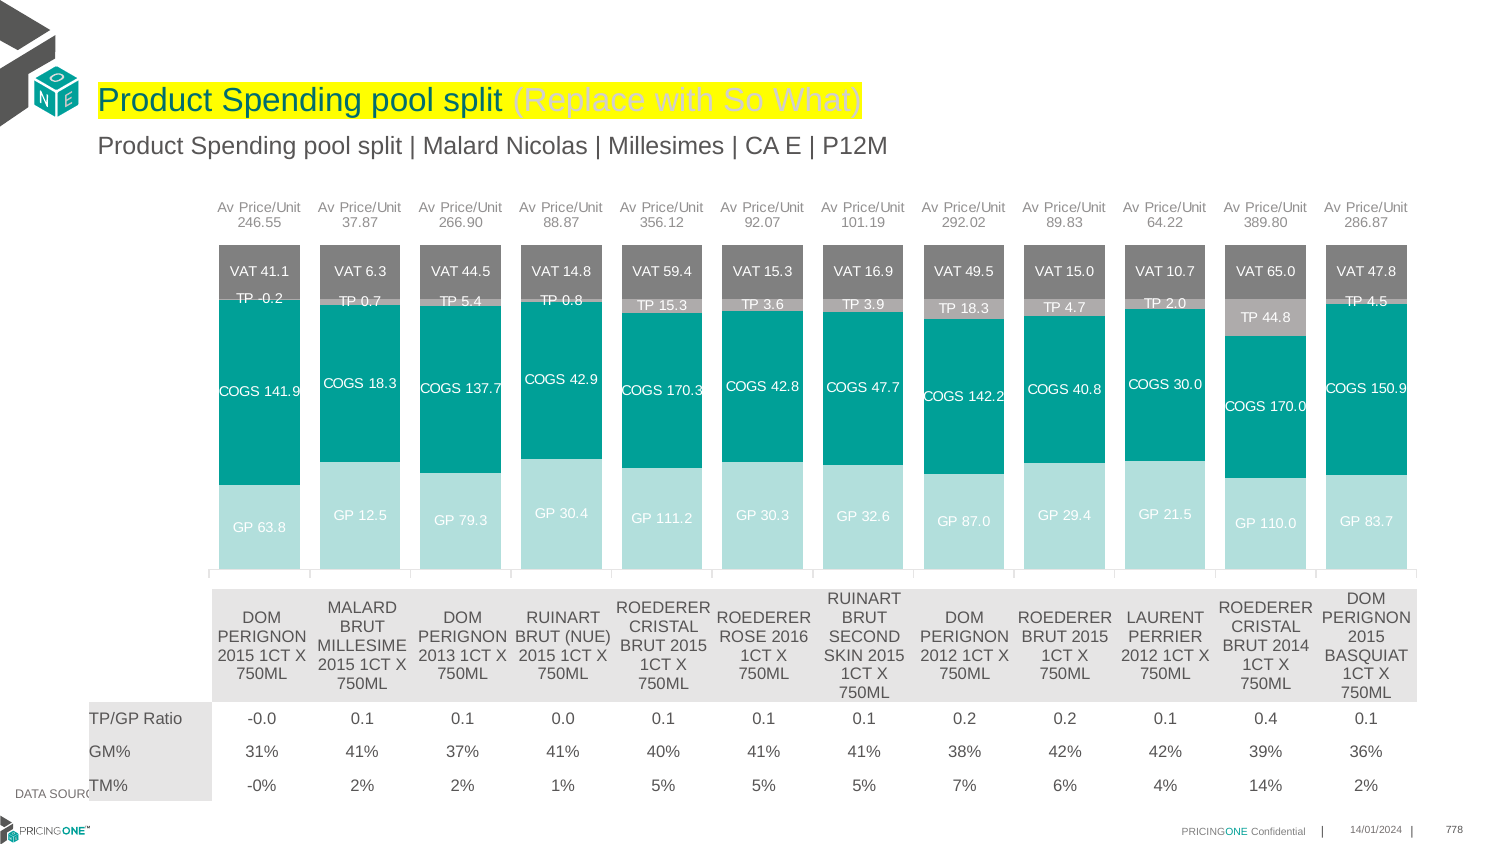

# Product Spending pool split (Replace with So What)
Product Spending pool split | Malard Nicolas | Millesimes | CA E | P12M

### Chart

| Category | GP | COGS | TP | VAT |
|---|---|---|---|---|
| Av Price/Unit 246.55 | 63.793618181818175 | 141.9099090909091 | -0.24568801054019218 | 41.09156785243741 |
| Av Price/Unit 37.87 | 12.519948695652173 | 18.349980869565215 | 0.6850881159420261 | 6.311014492753621 |
| Av Price/Unit 266.90 | 79.26961836734695 | 137.71929387755102 | 5.426053741496588 | 44.48299319727891 |
| Av Price/Unit 88.87 | 30.357887692307692 | 42.93848615384616 | 0.7613184615384654 | 14.811538461538461 |
| Av Price/Unit 356.12 | 111.20665200000002 | 170.25870999999998 | 15.301304666666624 | 59.353333333333325 |
| Av Price/Unit 92.07 | 30.349307692307693 | 42.82348923076923 | 3.5515620512820334 | 15.3448717948718 |
| Av Price/Unit 101.19 | 32.649450943396225 | 47.735735849056596 | 3.938712578616375 | 16.86477987421383 |
| Av Price/Unit 292.02 | 86.9797 | 142.187 | 18.261871428571396 | 49.48571428571429 |
| Av Price/Unit 89.83 | 29.407325242718446 | 40.76643300970874 | 4.688701294498387 | 14.972491909385107 |
| Av Price/Unit 64.22 | 21.488196825396827 | 30.002527777777775 | 2.027793915343935 | 10.703703703703692 |
| Av Price/Unit 389.80 | 110.00918000000001 | 170.04207999999994 | 44.7820733333333 | 64.96666666666665 |
| Av Price/Unit 286.87 | 83.74512608695653 | 150.85634782608693 | 4.456497101449315 | 47.811594202898526 |
|  | DOM PERIGNON 2015 1CT X 750ML | MALARD BRUT MILLESIME 2015 1CT X 750ML | DOM PERIGNON 2013 1CT X 750ML | RUINART BRUT (NUE) 2015 1CT X 750ML | ROEDERER CRISTAL BRUT 2015 1CT X 750ML | ROEDERER ROSE 2016 1CT X 750ML | RUINART BRUT SECOND SKIN 2015 1CT X 750ML | DOM PERIGNON 2012 1CT X 750ML | ROEDERER BRUT 2015 1CT X 750ML | LAURENT PERRIER 2012 1CT X 750ML | ROEDERER CRISTAL BRUT 2014 1CT X 750ML | DOM PERIGNON 2015 BASQUIAT 1CT X 750ML |
| --- | --- | --- | --- | --- | --- | --- | --- | --- | --- | --- | --- | --- |
| TP/GP Ratio | -0.0 | 0.1 | 0.1 | 0.0 | 0.1 | 0.1 | 0.1 | 0.2 | 0.2 | 0.1 | 0.4 | 0.1 |
| GM% | 31% | 41% | 37% | 41% | 40% | 41% | 41% | 38% | 42% | 42% | 39% | 36% |
| TM% | -0% | 2% | 2% | 1% | 5% | 5% | 5% | 7% | 6% | 4% | 14% | 2% |
DATA SOURCE: Client P&L

14/01/2024
778